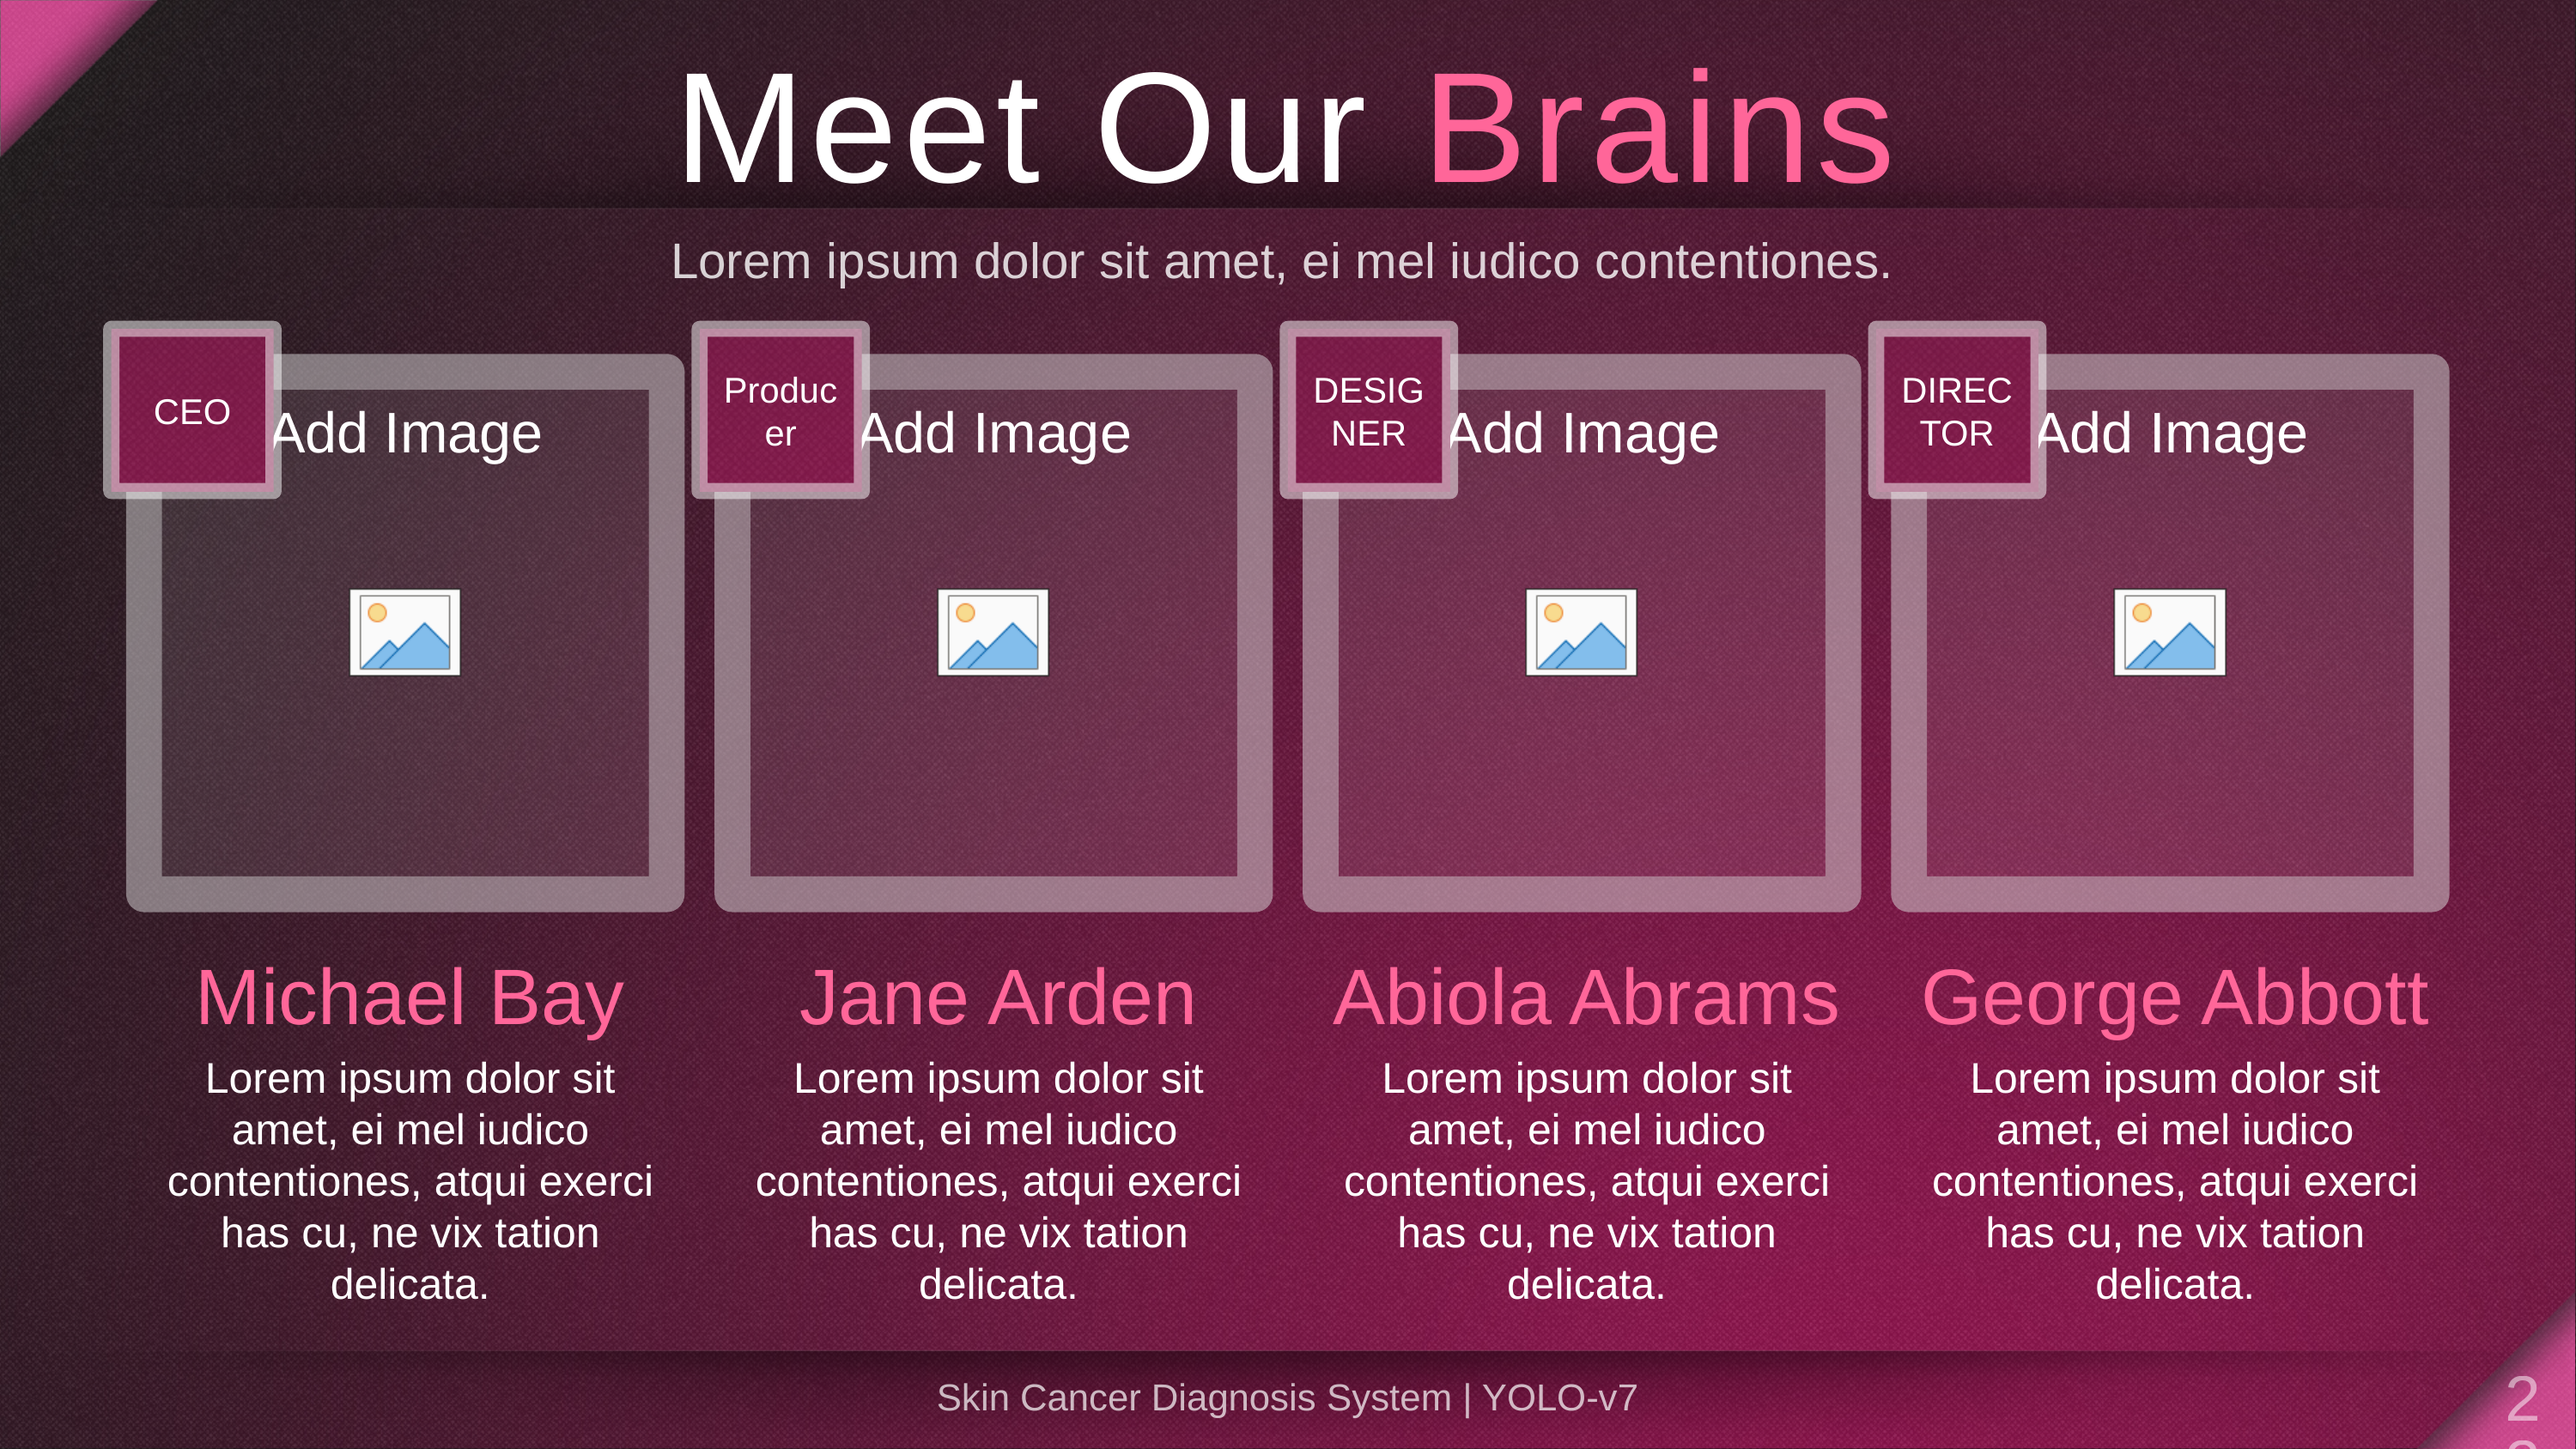

# Meet Our Brains
Lorem ipsum dolor sit amet, ei mel iudico contentiones.

DESIGNER
CEO
DIRECTOR
Producer

Abiola Abrams
Michael Bay
George Abbott
Jane Arden
Lorem ipsum dolor sit amet, ei mel iudico contentiones, atqui exerci has cu, ne vix tation delicata.

Lorem ipsum dolor sit amet, ei mel iudico contentiones, atqui exerci has cu, ne vix tation delicata.

Lorem ipsum dolor sit amet, ei mel iudico contentiones, atqui exerci has cu, ne vix tation delicata.

Lorem ipsum dolor sit amet, ei mel iudico contentiones, atqui exerci has cu, ne vix tation delicata.

22
Skin Cancer Diagnosis System | YOLO-v7